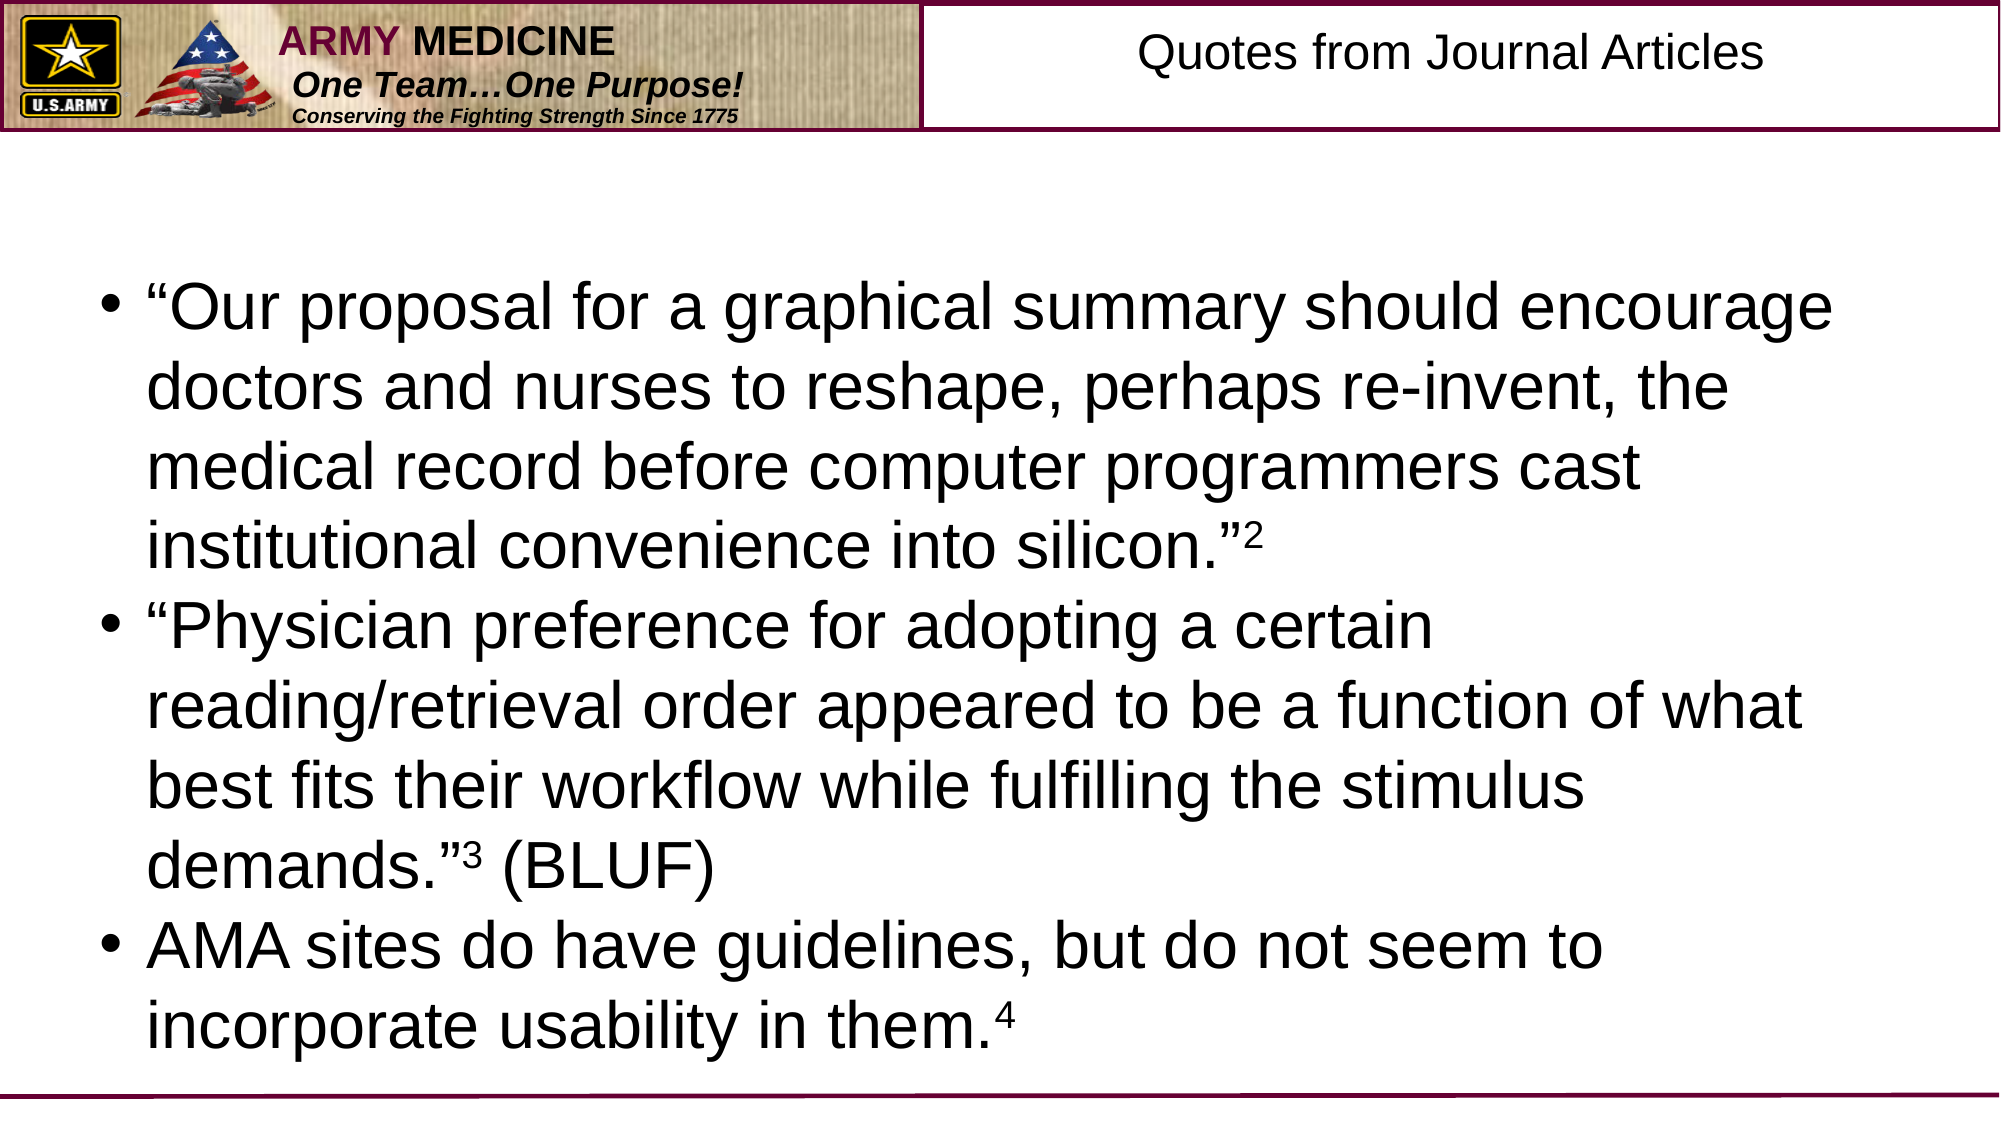

# Quotes from Journal Articles
“Our proposal for a graphical summary should encourage doctors and nurses to reshape, perhaps re-invent, the medical record before computer programmers cast institutional convenience into silicon.”2
“Physician preference for adopting a certain reading/retrieval order appeared to be a function of what best fits their workflow while fulfilling the stimulus demands.”3 (BLUF)
AMA sites do have guidelines, but do not seem to incorporate usability in them.4